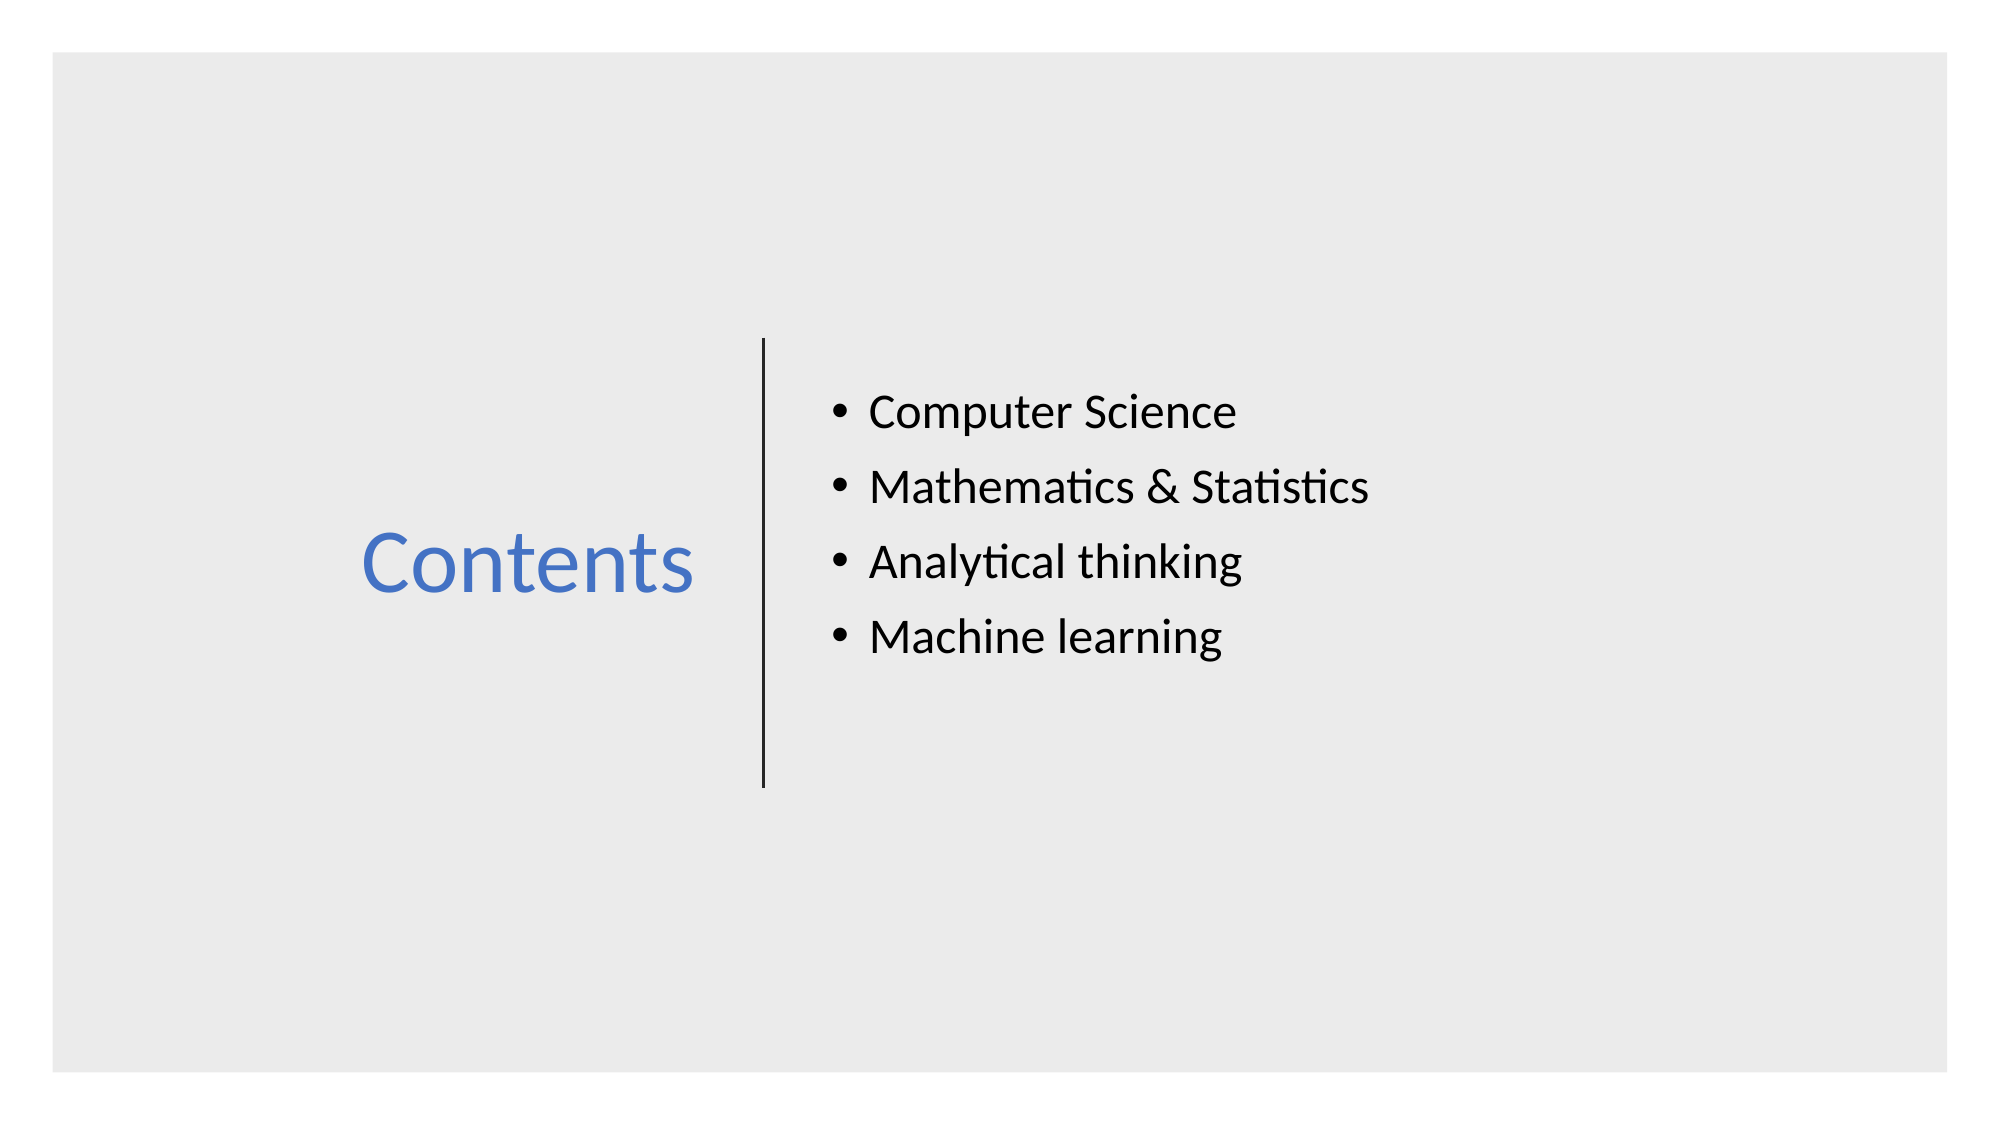

# Contents
Computer Science
Mathematics & Statistics
Analytical thinking
Machine learning